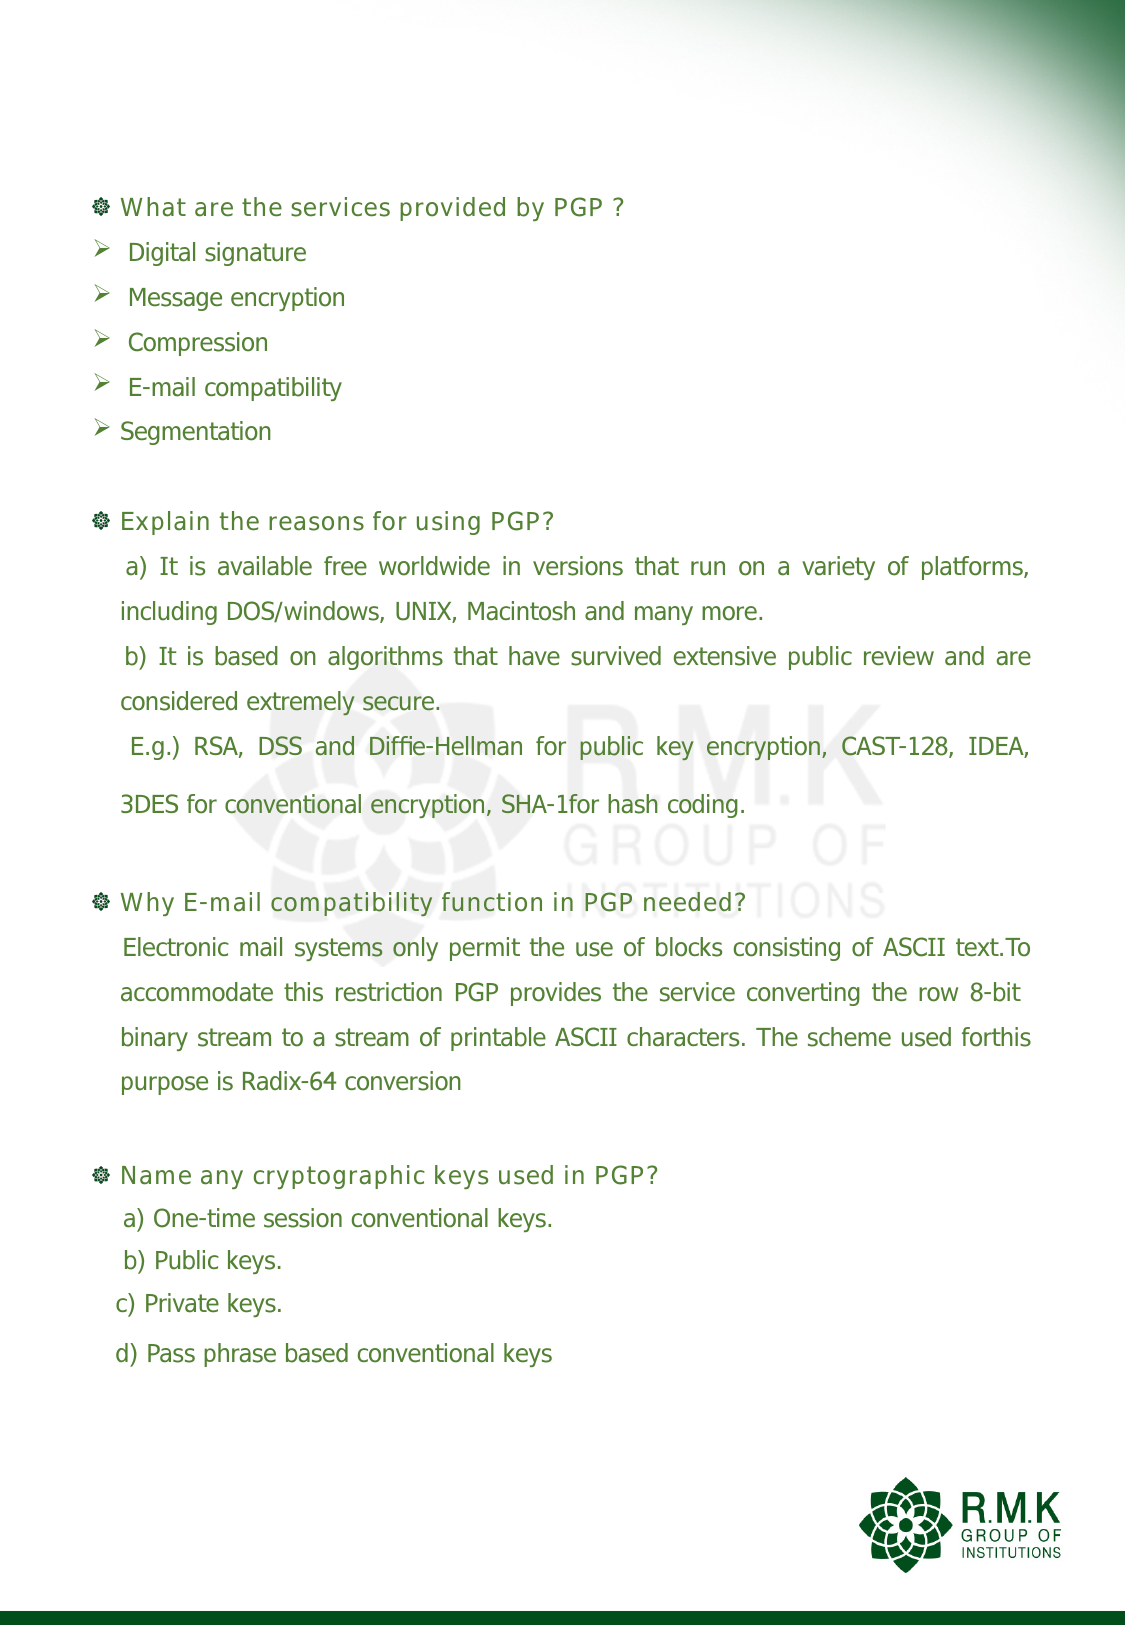

#
What are the services provided by PGP ?
 Digital signature
 Message encryption
 Compression
 E-mail compatibility
Segmentation

Explain the reasons for using PGP?
   a) It is available free worldwide in versions that run on a variety of platforms, including DOS/windows, UNIX, Macintosh and many more.
   b) It is based on algorithms that have survived extensive public review and are considered extremely secure.
   E.g.) RSA, DSS and Diffie-Hellman for public key encryption, CAST-128, IDEA, 3DES for conventional encryption, SHA-1for hash coding.

Why E-mail compatibility function in PGP needed?
   Electronic mail systems only permit the use of blocks consisting of ASCII text.To accommodate this restriction PGP provides the service converting the row 8-bit  binary stream to a stream of printable ASCII characters. The scheme used forthis purpose is Radix-64 conversion

Name any cryptographic keys used in PGP?
    a) One-time session conventional keys.
    b) Public keys.
   c) Private keys.
   d) Pass phrase based conventional keys